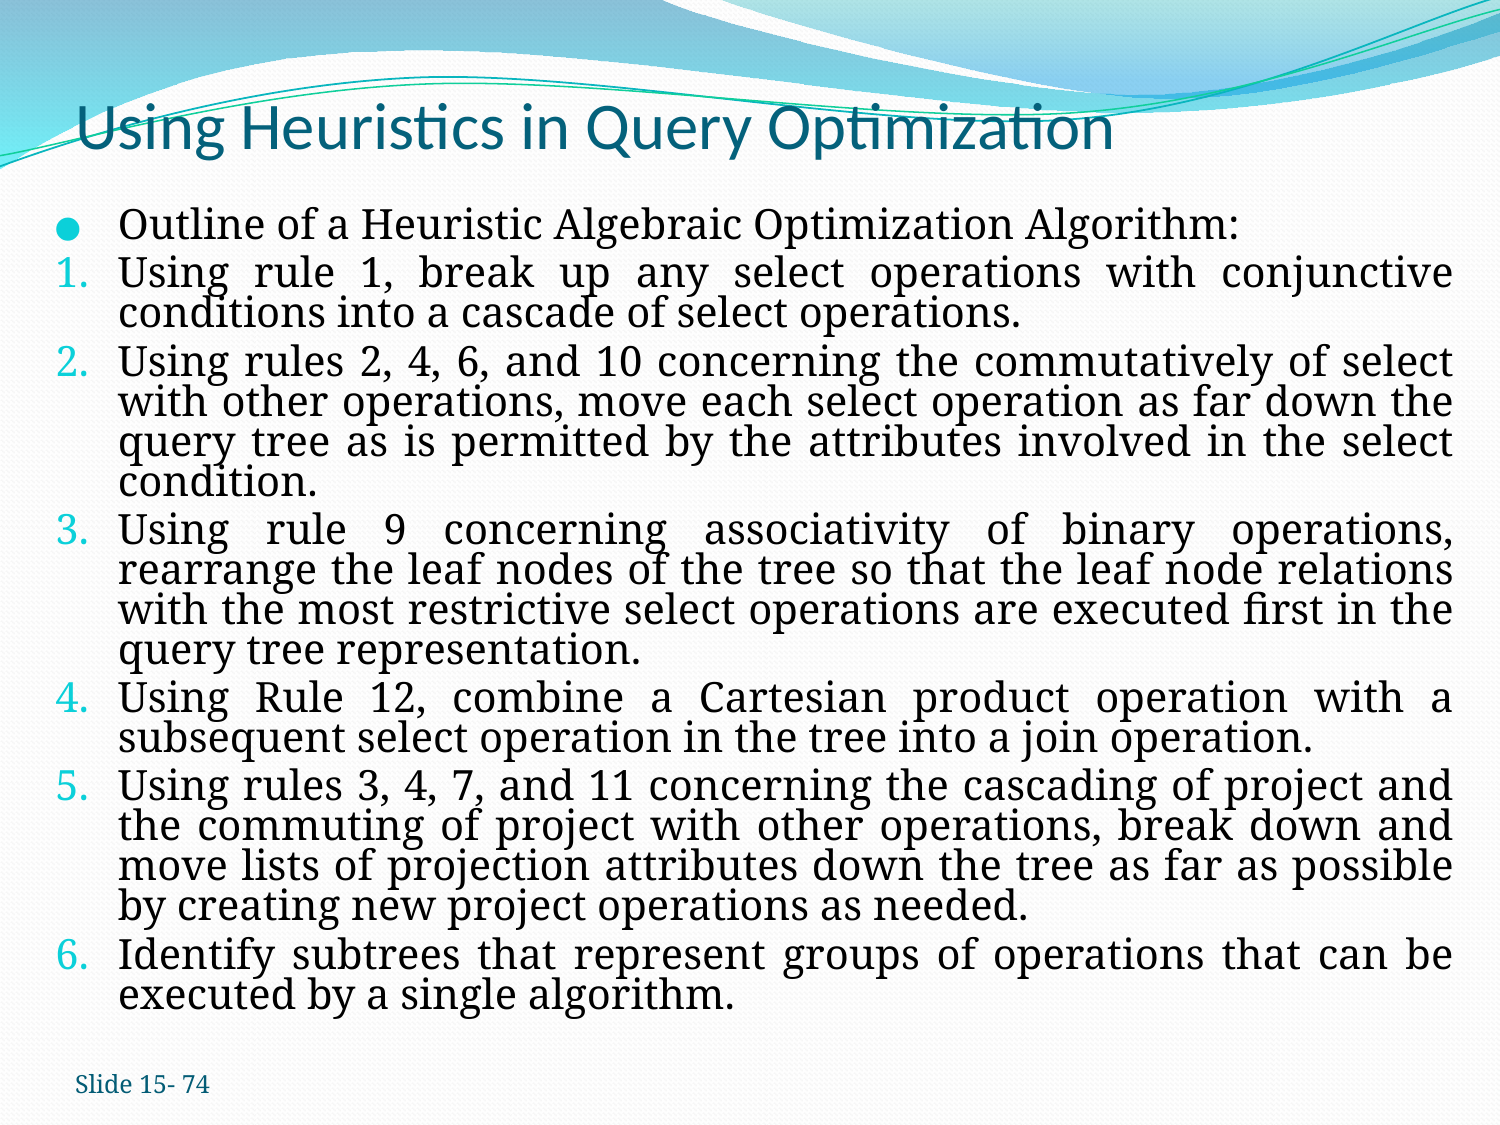

# Using Heuristics in Query Optimization
Outline of a Heuristic Algebraic Optimization Algorithm:
Using rule 1, break up any select operations with conjunctive conditions into a cascade of select operations.
Using rules 2, 4, 6, and 10 concerning the commutatively of select with other operations, move each select operation as far down the query tree as is permitted by the attributes involved in the select condition.
Using rule 9 concerning associativity of binary operations, rearrange the leaf nodes of the tree so that the leaf node relations with the most restrictive select operations are executed first in the query tree representation.
Using Rule 12, combine a Cartesian product operation with a subsequent select operation in the tree into a join operation.
Using rules 3, 4, 7, and 11 concerning the cascading of project and the commuting of project with other operations, break down and move lists of projection attributes down the tree as far as possible by creating new project operations as needed.
Identify subtrees that represent groups of operations that can be executed by a single algorithm.

Slide 15- 74